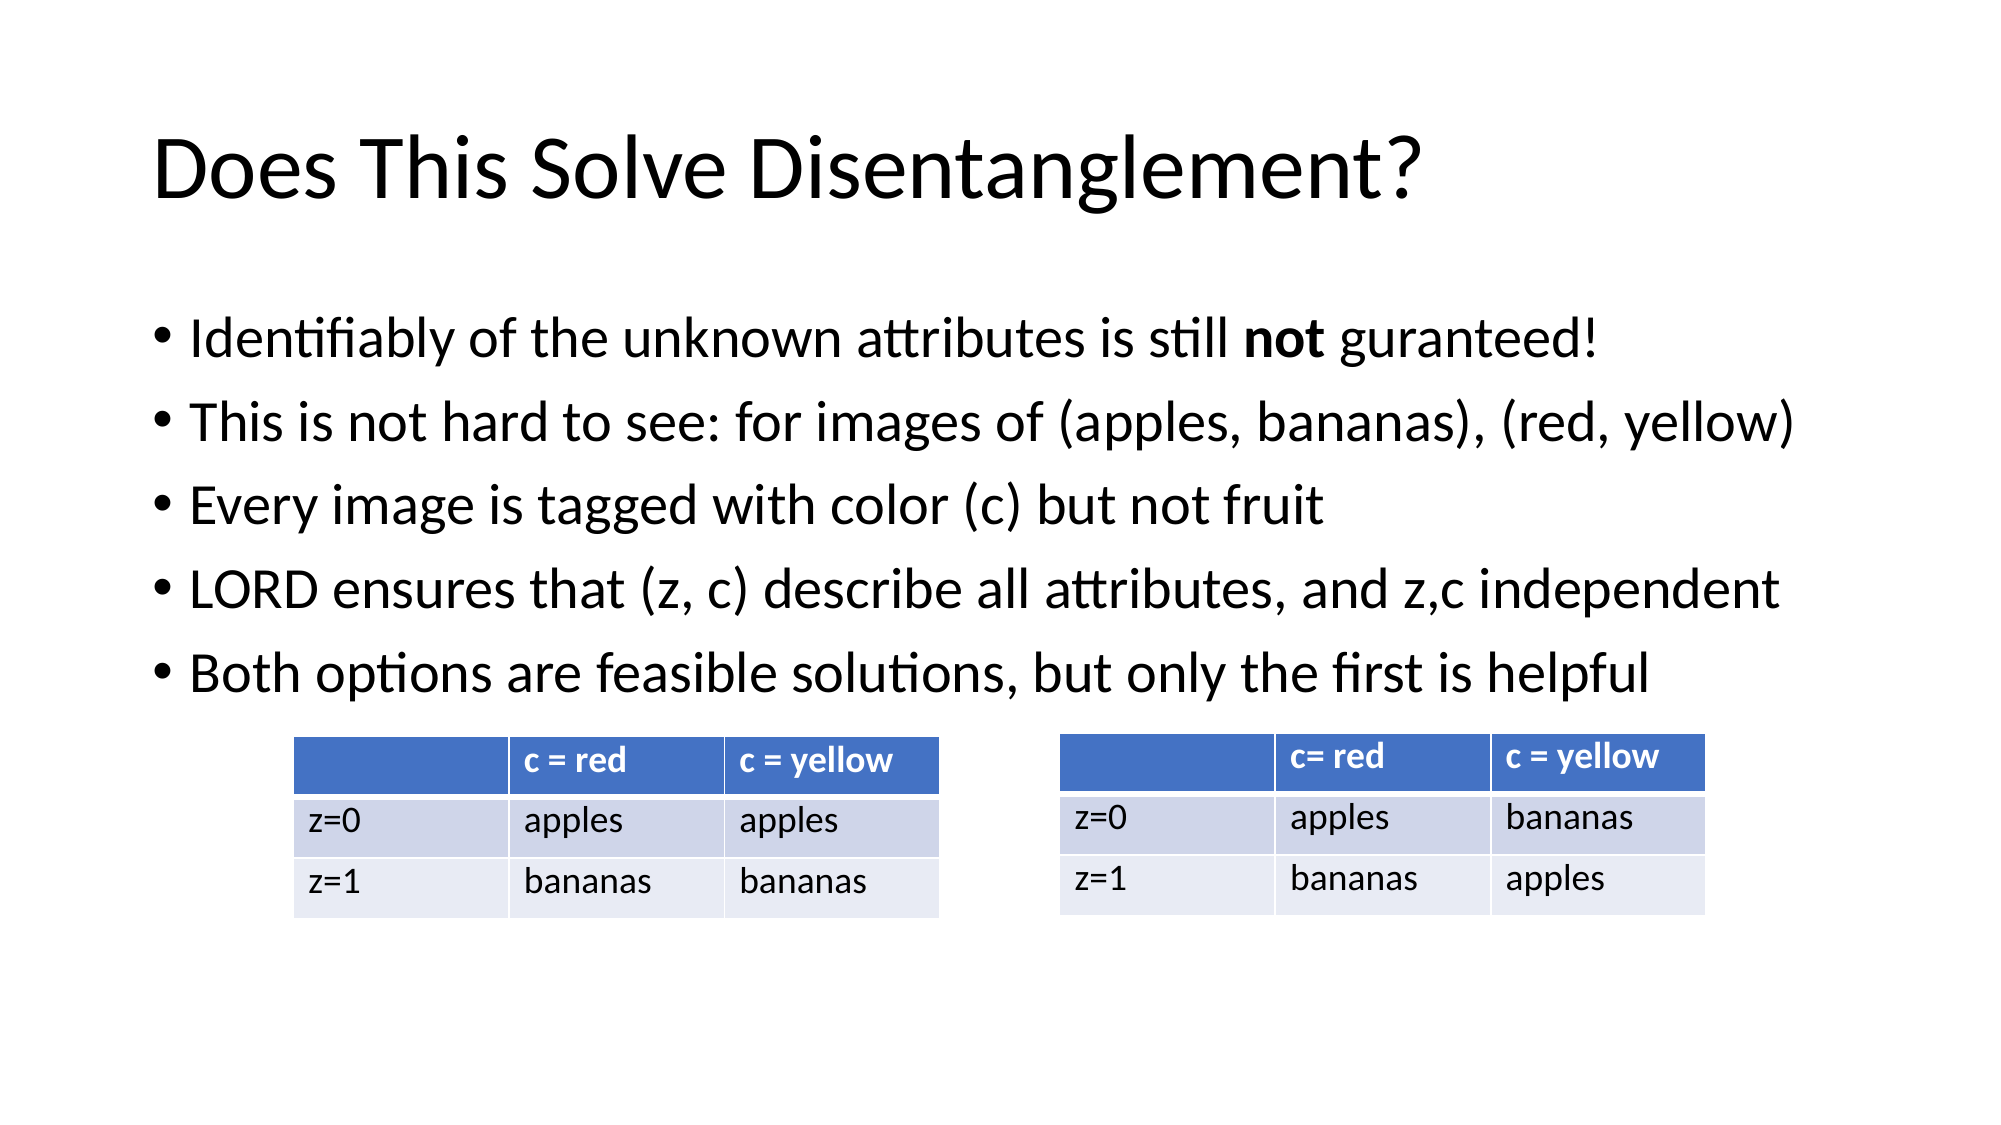

# Does This Solve Disentanglement?
Identifiably of the unknown attributes is still not guranteed!
This is not hard to see: for images of (apples, bananas), (red, yellow)
Every image is tagged with color (c) but not fruit
LORD ensures that (z, c) describe all attributes, and z,c independent
Both options are feasible solutions, but only the first is helpful

|  | c= red | c = yellow |
| --- | --- | --- |
| z=0 | apples | bananas |
| z=1 | bananas | apples |
|  | c = red | c = yellow |
| --- | --- | --- |
| z=0 | apples | apples |
| z=1 | bananas | bananas |